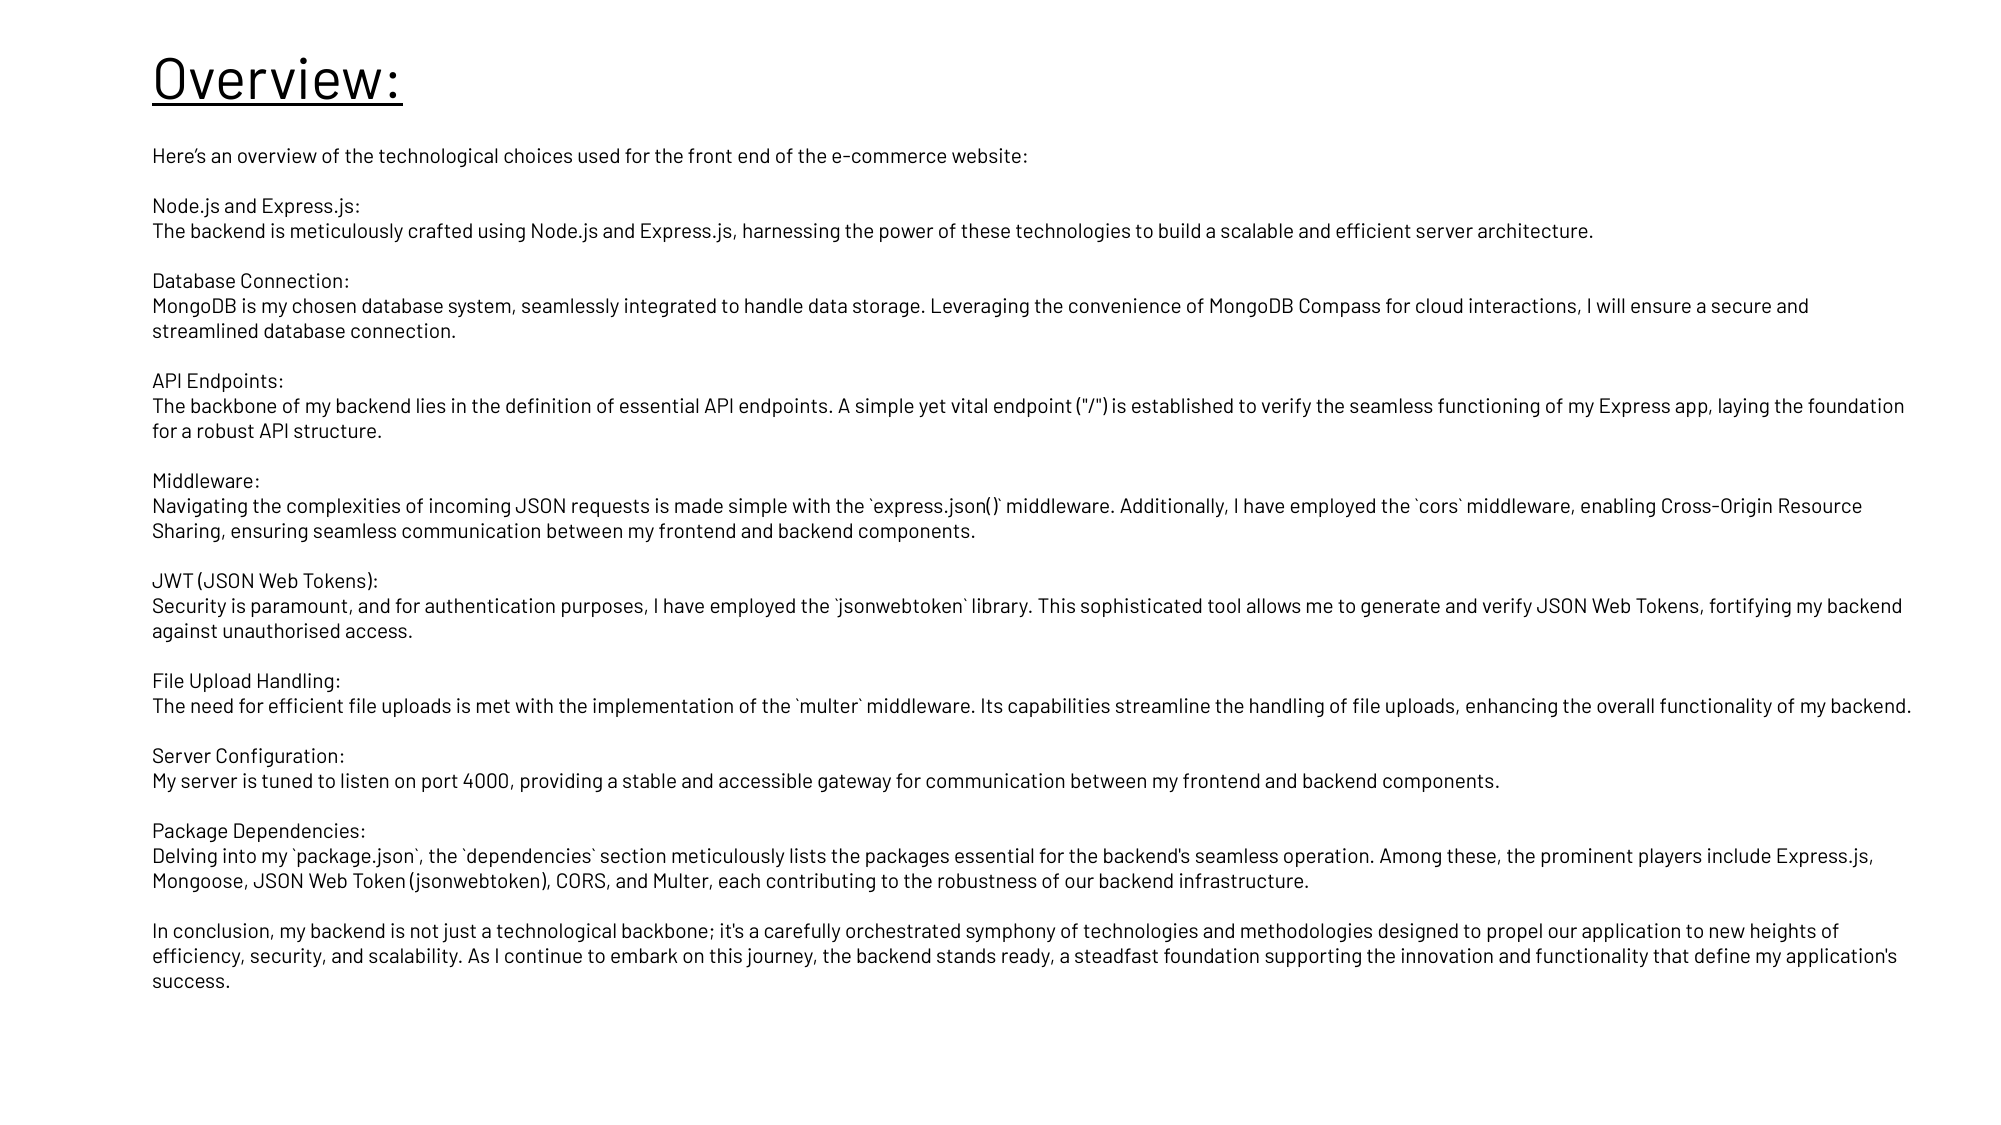

# Overview:
Here’s an overview of the technological choices used for the front end of the e-commerce website:

Node.js and Express.js:
The backend is meticulously crafted using Node.js and Express.js, harnessing the power of these technologies to build a scalable and efficient server architecture.

Database Connection:
MongoDB is my chosen database system, seamlessly integrated to handle data storage. Leveraging the convenience of MongoDB Compass for cloud interactions, I will ensure a secure and streamlined database connection.

API Endpoints:
The backbone of my backend lies in the definition of essential API endpoints. A simple yet vital endpoint ("/") is established to verify the seamless functioning of my Express app, laying the foundation for a robust API structure.

Middleware:
Navigating the complexities of incoming JSON requests is made simple with the `express.json()` middleware. Additionally, I have employed the `cors` middleware, enabling Cross-Origin Resource Sharing, ensuring seamless communication between my frontend and backend components.

JWT (JSON Web Tokens):
Security is paramount, and for authentication purposes, I have employed the `jsonwebtoken` library. This sophisticated tool allows me to generate and verify JSON Web Tokens, fortifying my backend against unauthorised access.

File Upload Handling:
The need for efficient file uploads is met with the implementation of the `multer` middleware. Its capabilities streamline the handling of file uploads, enhancing the overall functionality of my backend.

Server Configuration:
My server is tuned to listen on port 4000, providing a stable and accessible gateway for communication between my frontend and backend components.

Package Dependencies:
Delving into my `package.json`, the `dependencies` section meticulously lists the packages essential for the backend's seamless operation. Among these, the prominent players include Express.js, Mongoose, JSON Web Token (jsonwebtoken), CORS, and Multer, each contributing to the robustness of our backend infrastructure.

In conclusion, my backend is not just a technological backbone; it's a carefully orchestrated symphony of technologies and methodologies designed to propel our application to new heights of efficiency, security, and scalability. As I continue to embark on this journey, the backend stands ready, a steadfast foundation supporting the innovation and functionality that define my application's success.